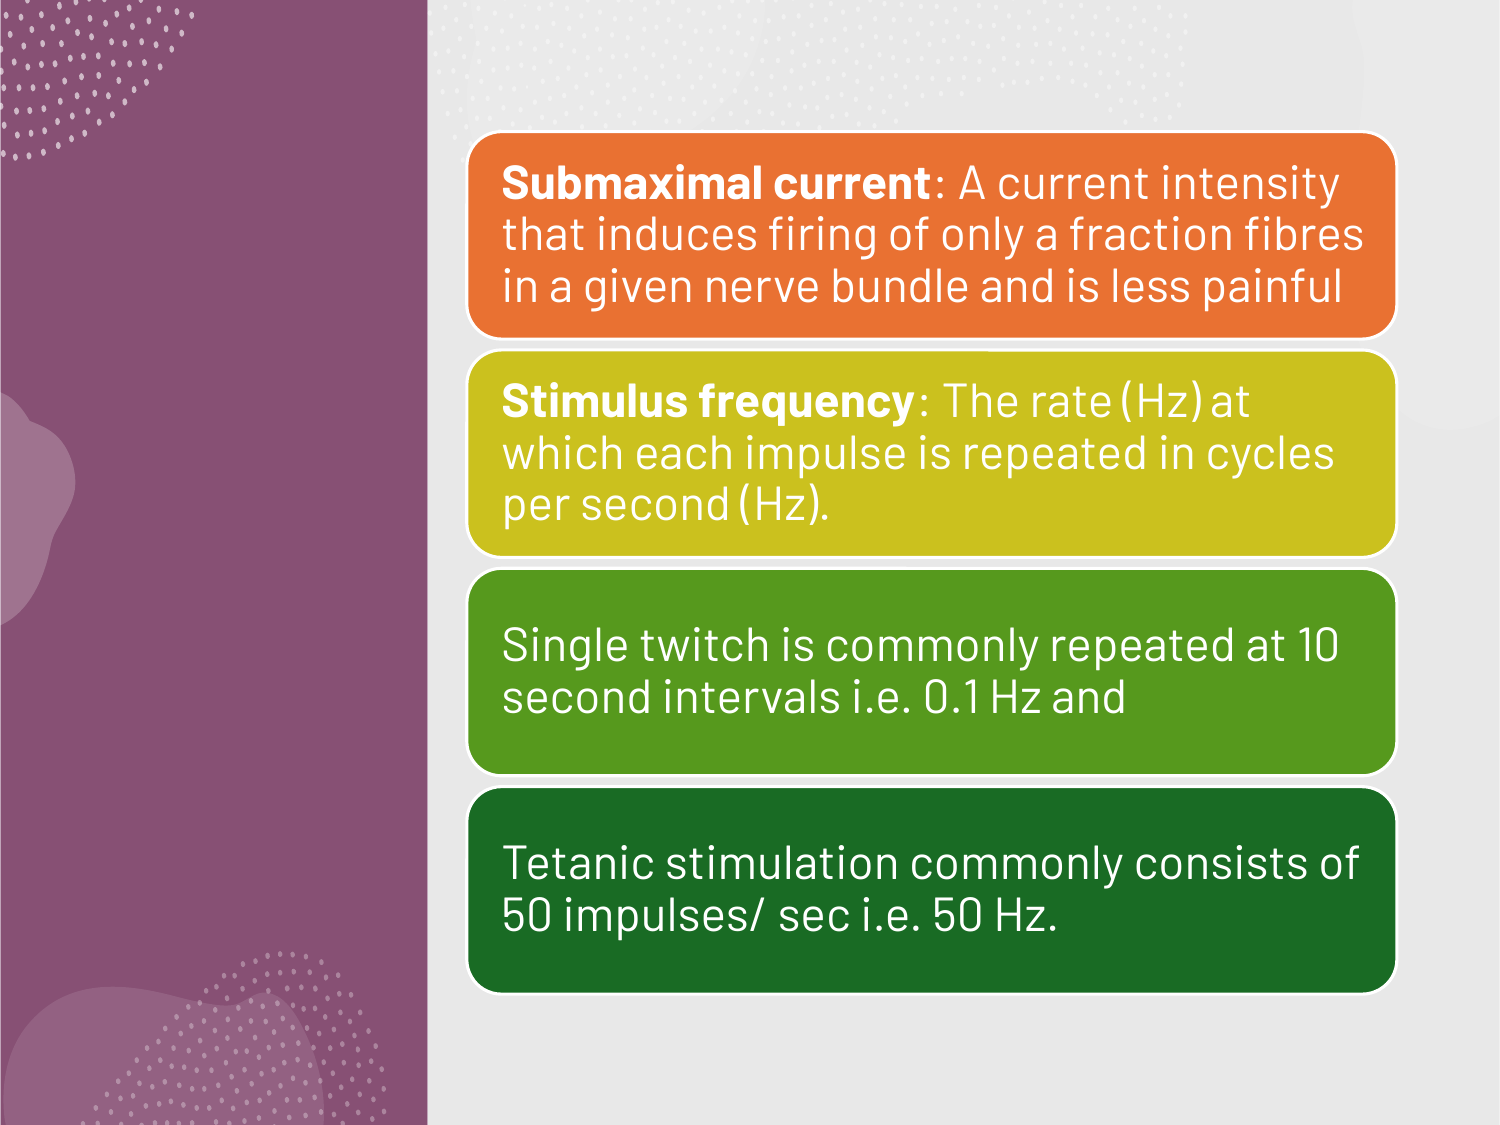

Submaximal current: A current intensity that induces firing of only a fraction fibres in a given nerve bundle and is less painful
Stimulus frequency: The rate (Hz) at which each impulse is repeated in cycles per second (Hz).
Single twitch is commonly repeated at 10 second intervals i.e. 0.1 Hz and
Tetanic stimulation commonly consists of 50 impulses/ sec i.e. 50 Hz.